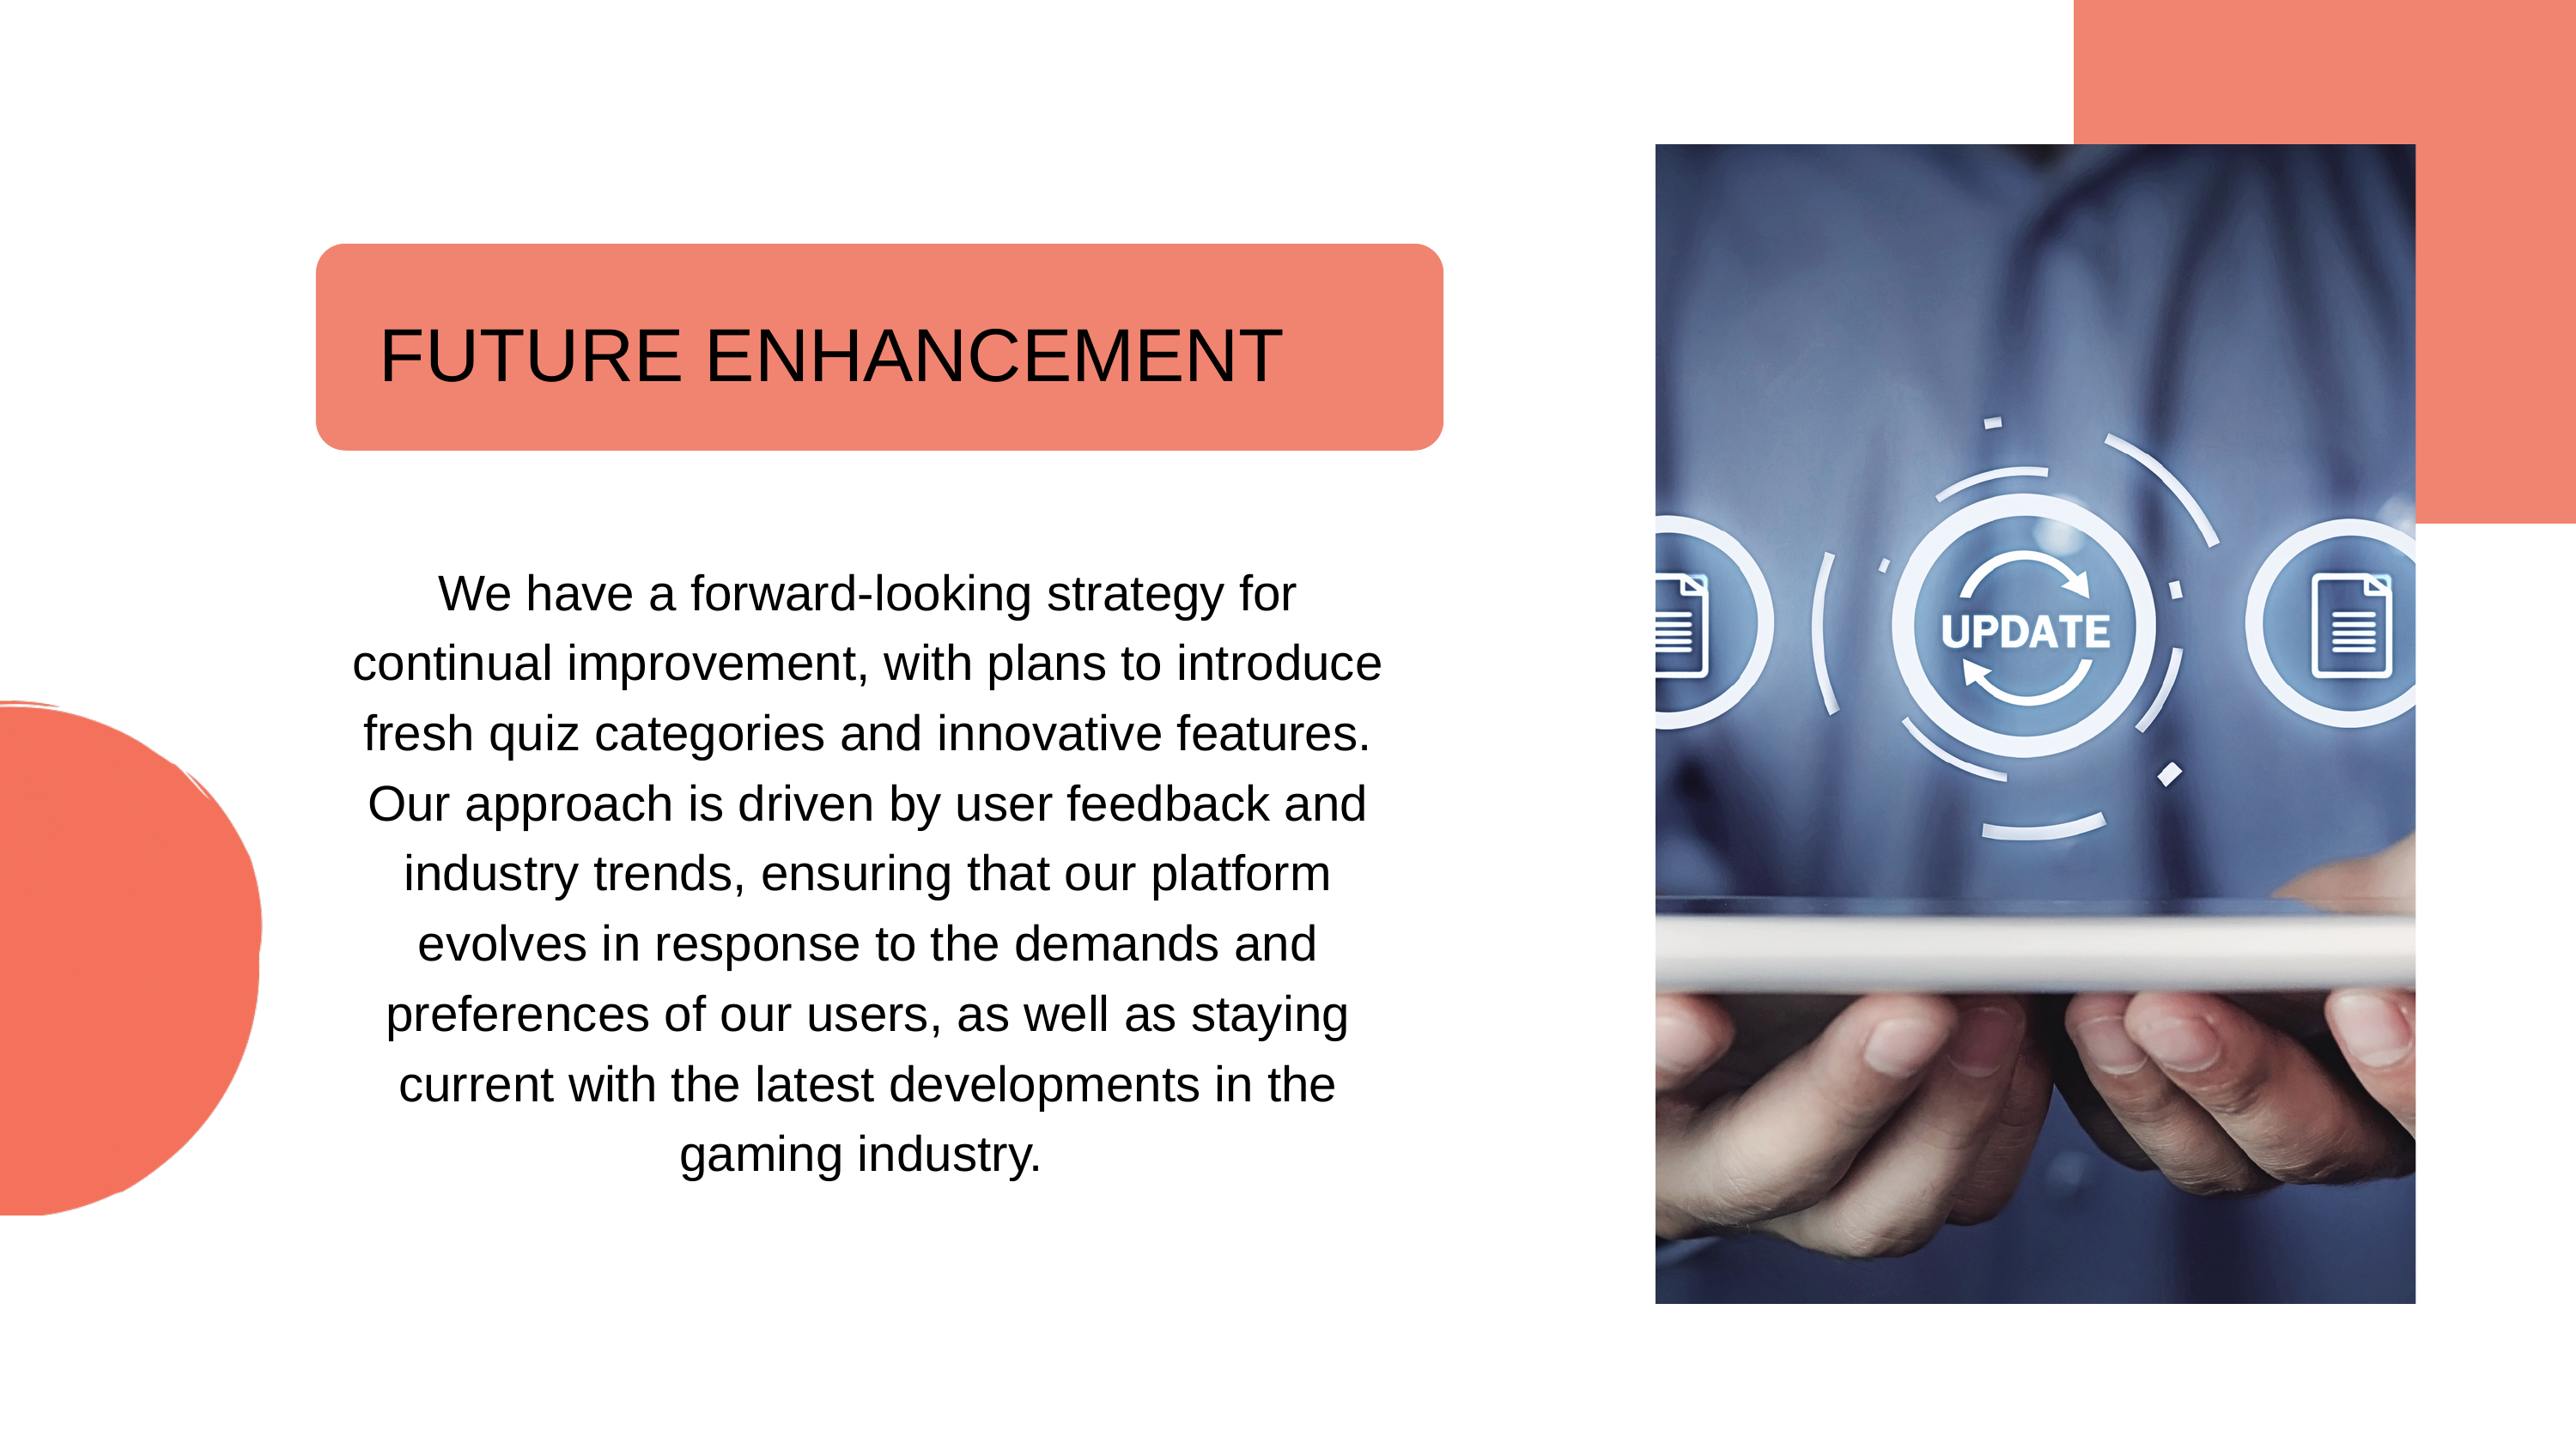

FUTURE ENHANCEMENT

We have a forward-looking strategy for continual improvement, with plans to introduce fresh quiz categories and innovative features. Our approach is driven by user feedback and industry trends, ensuring that our platform evolves in response to the demands and preferences of our users, as well as staying current with the latest developments in the gaming industry.